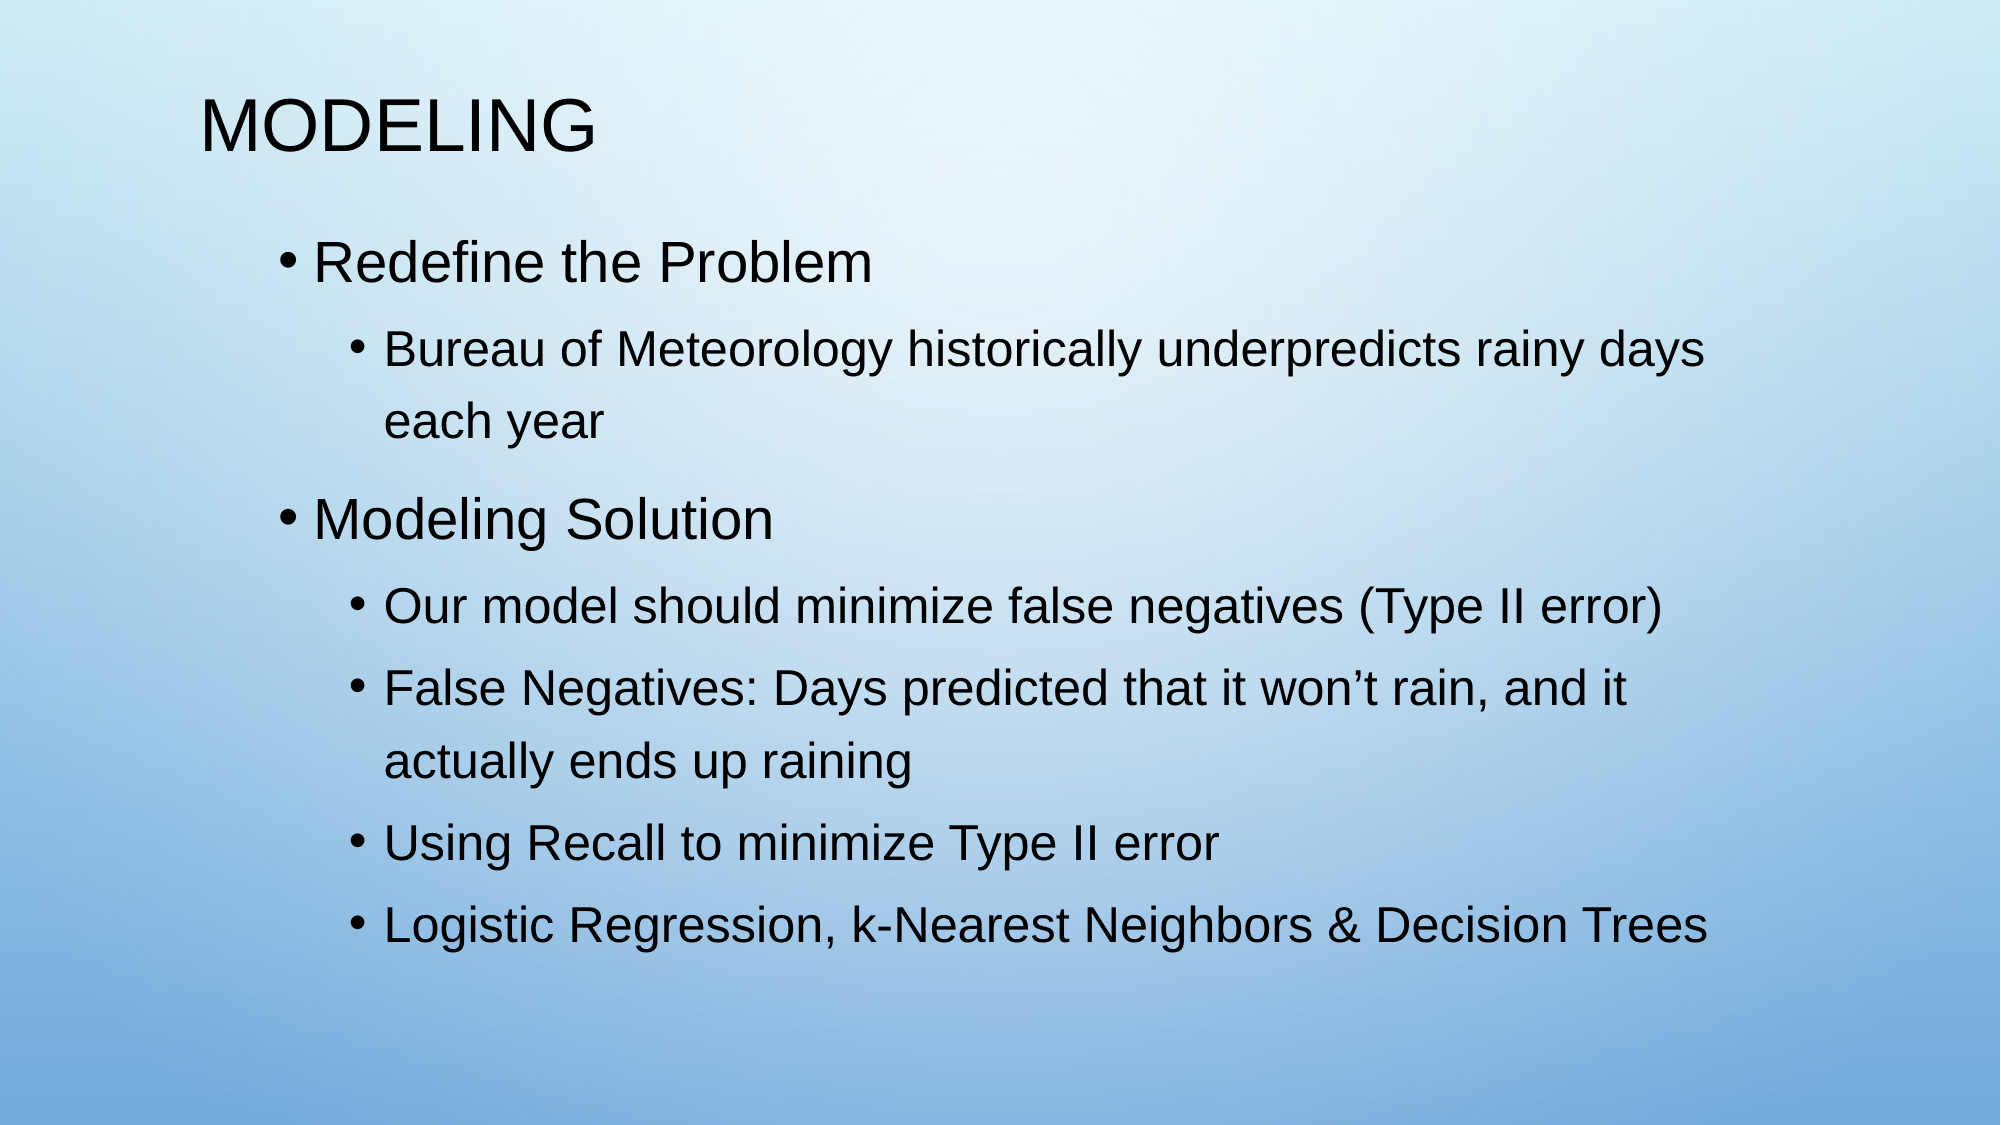

# Modeling
Redefine the Problem
Bureau of Meteorology historically underpredicts rainy days each year
Modeling Solution
Our model should minimize false negatives (Type II error)
False Negatives: Days predicted that it won’t rain, and it actually ends up raining
Using Recall to minimize Type II error
Logistic Regression, k-Nearest Neighbors & Decision Trees